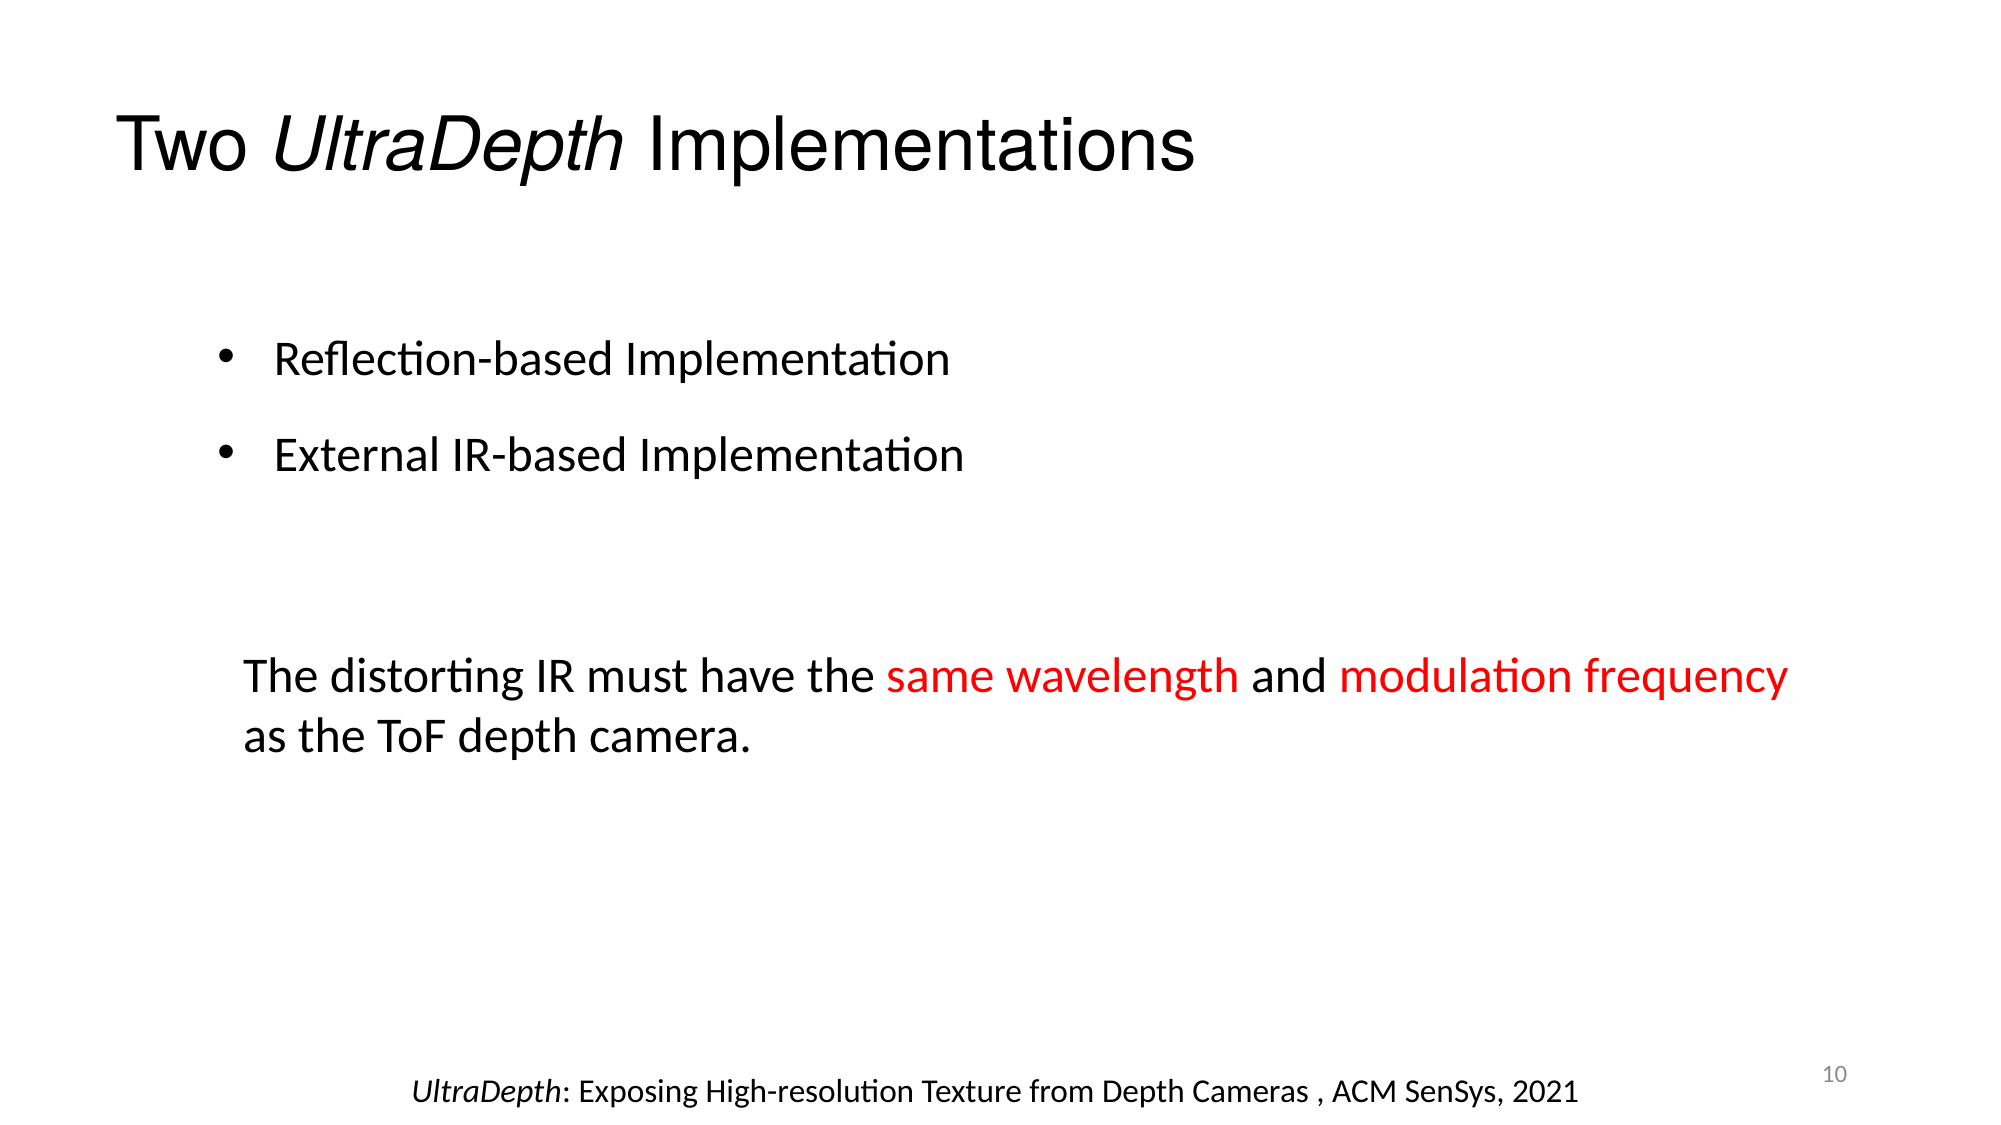

Two UltraDepth Implementations
Reflection-based Implementation
External IR-based Implementation
The distorting IR must have the same wavelength and modulation frequency as the ToF depth camera.
10